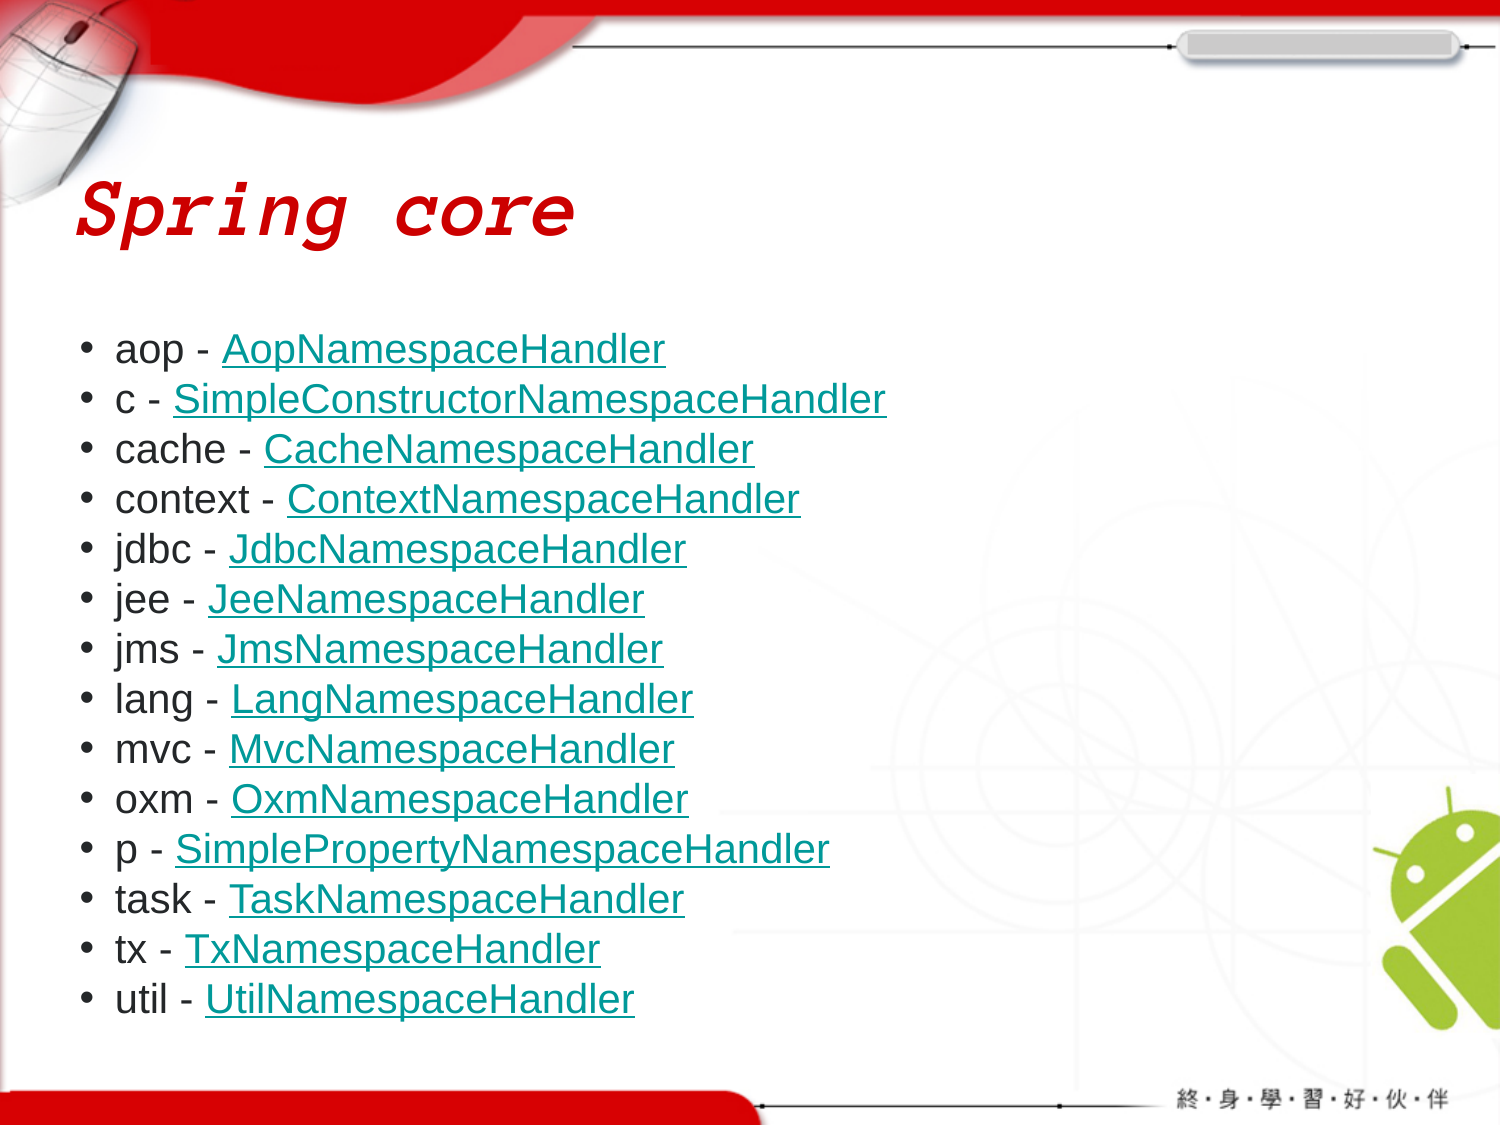

# Spring core
aop - AopNamespaceHandler
c - SimpleConstructorNamespaceHandler
cache - CacheNamespaceHandler
context - ContextNamespaceHandler
jdbc - JdbcNamespaceHandler
jee - JeeNamespaceHandler
jms - JmsNamespaceHandler
lang - LangNamespaceHandler
mvc - MvcNamespaceHandler
oxm - OxmNamespaceHandler
p - SimplePropertyNamespaceHandler
task - TaskNamespaceHandler
tx - TxNamespaceHandler
util - UtilNamespaceHandler